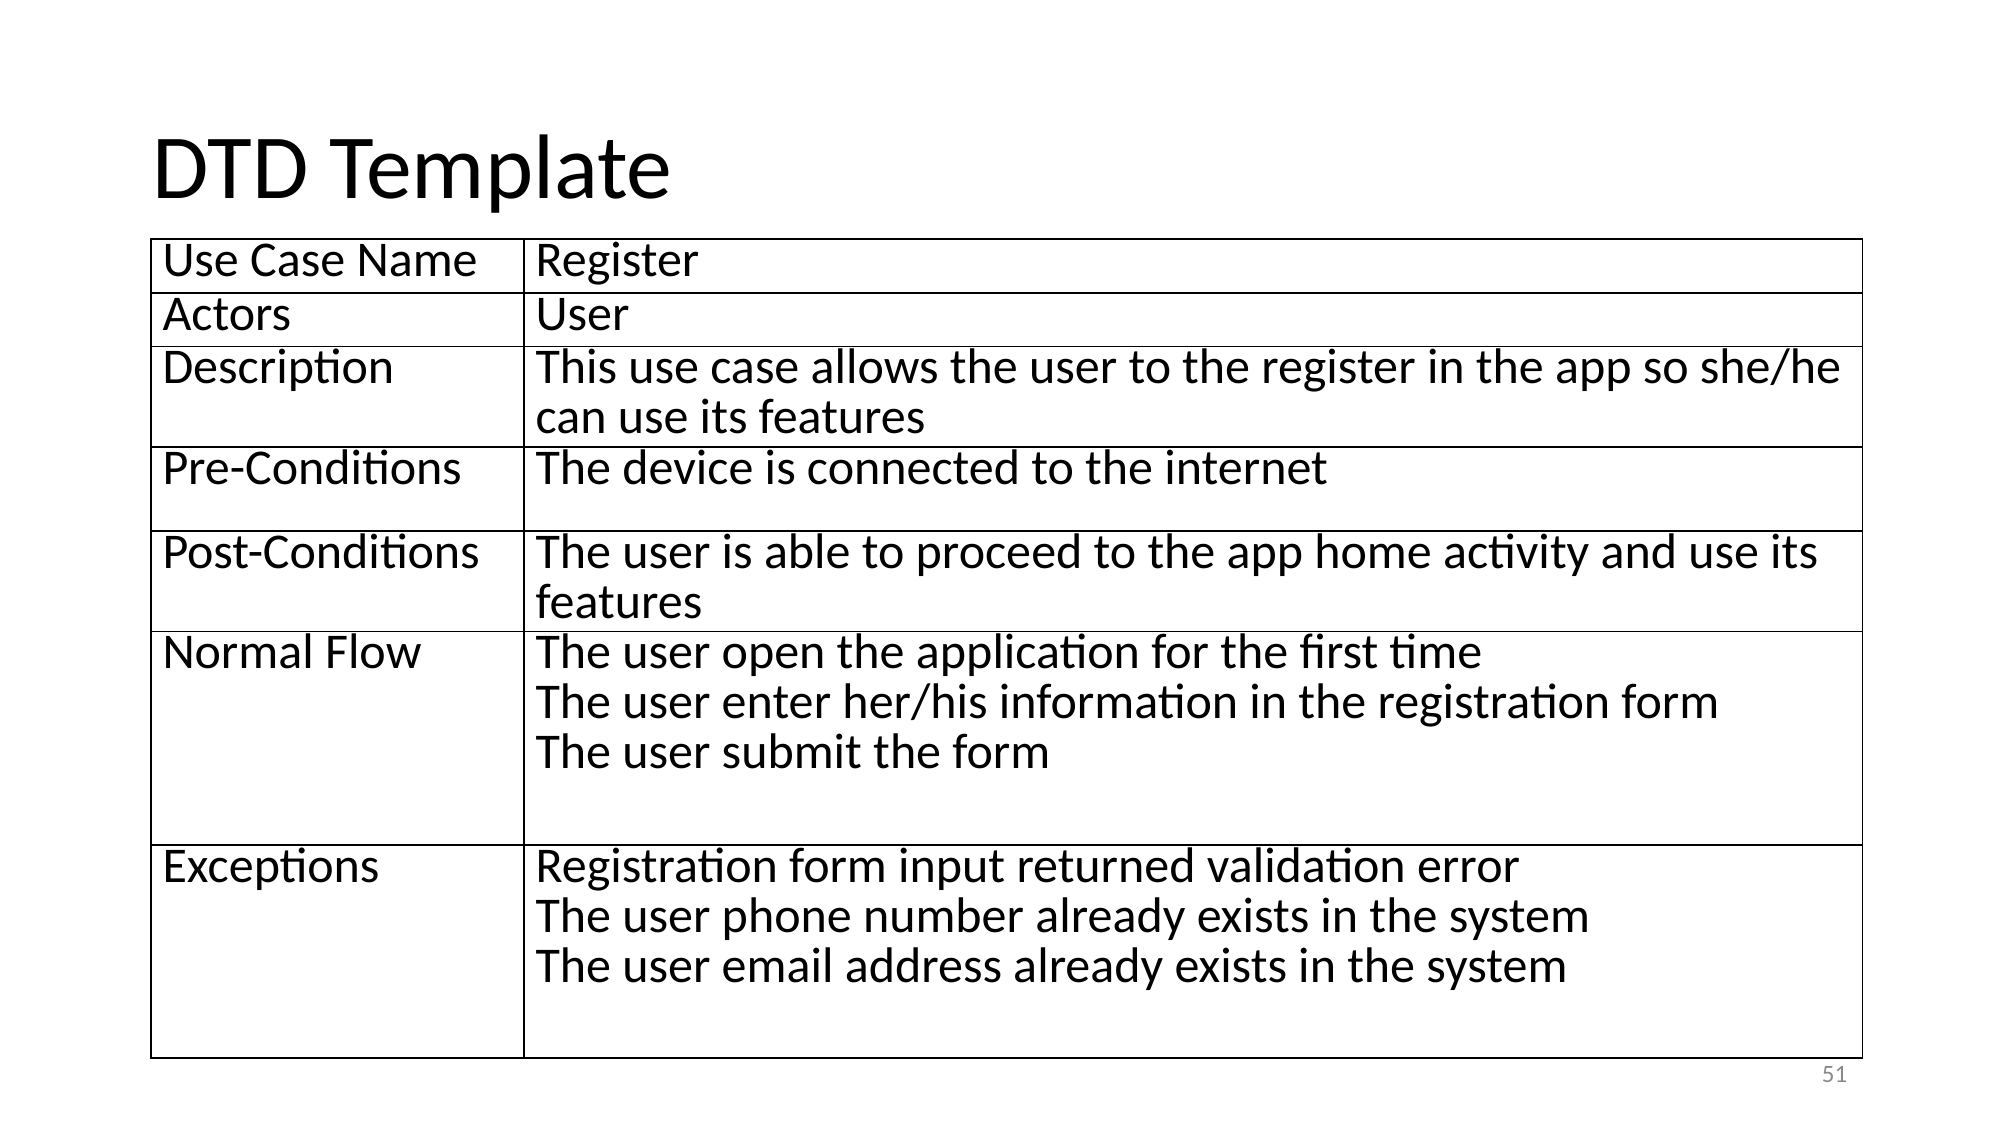

# DTD Template
| Use Case Name | Register |
| --- | --- |
| Actors | User |
| Description | This use case allows the user to the register in the app so she/he can use its features |
| Pre-Conditions | The device is connected to the internet |
| Post-Conditions | The user is able to proceed to the app home activity and use its features |
| Normal Flow | The user open the application for the first time The user enter her/his information in the registration form The user submit the form |
| Exceptions | Registration form input returned validation error The user phone number already exists in the system The user email address already exists in the system |
51